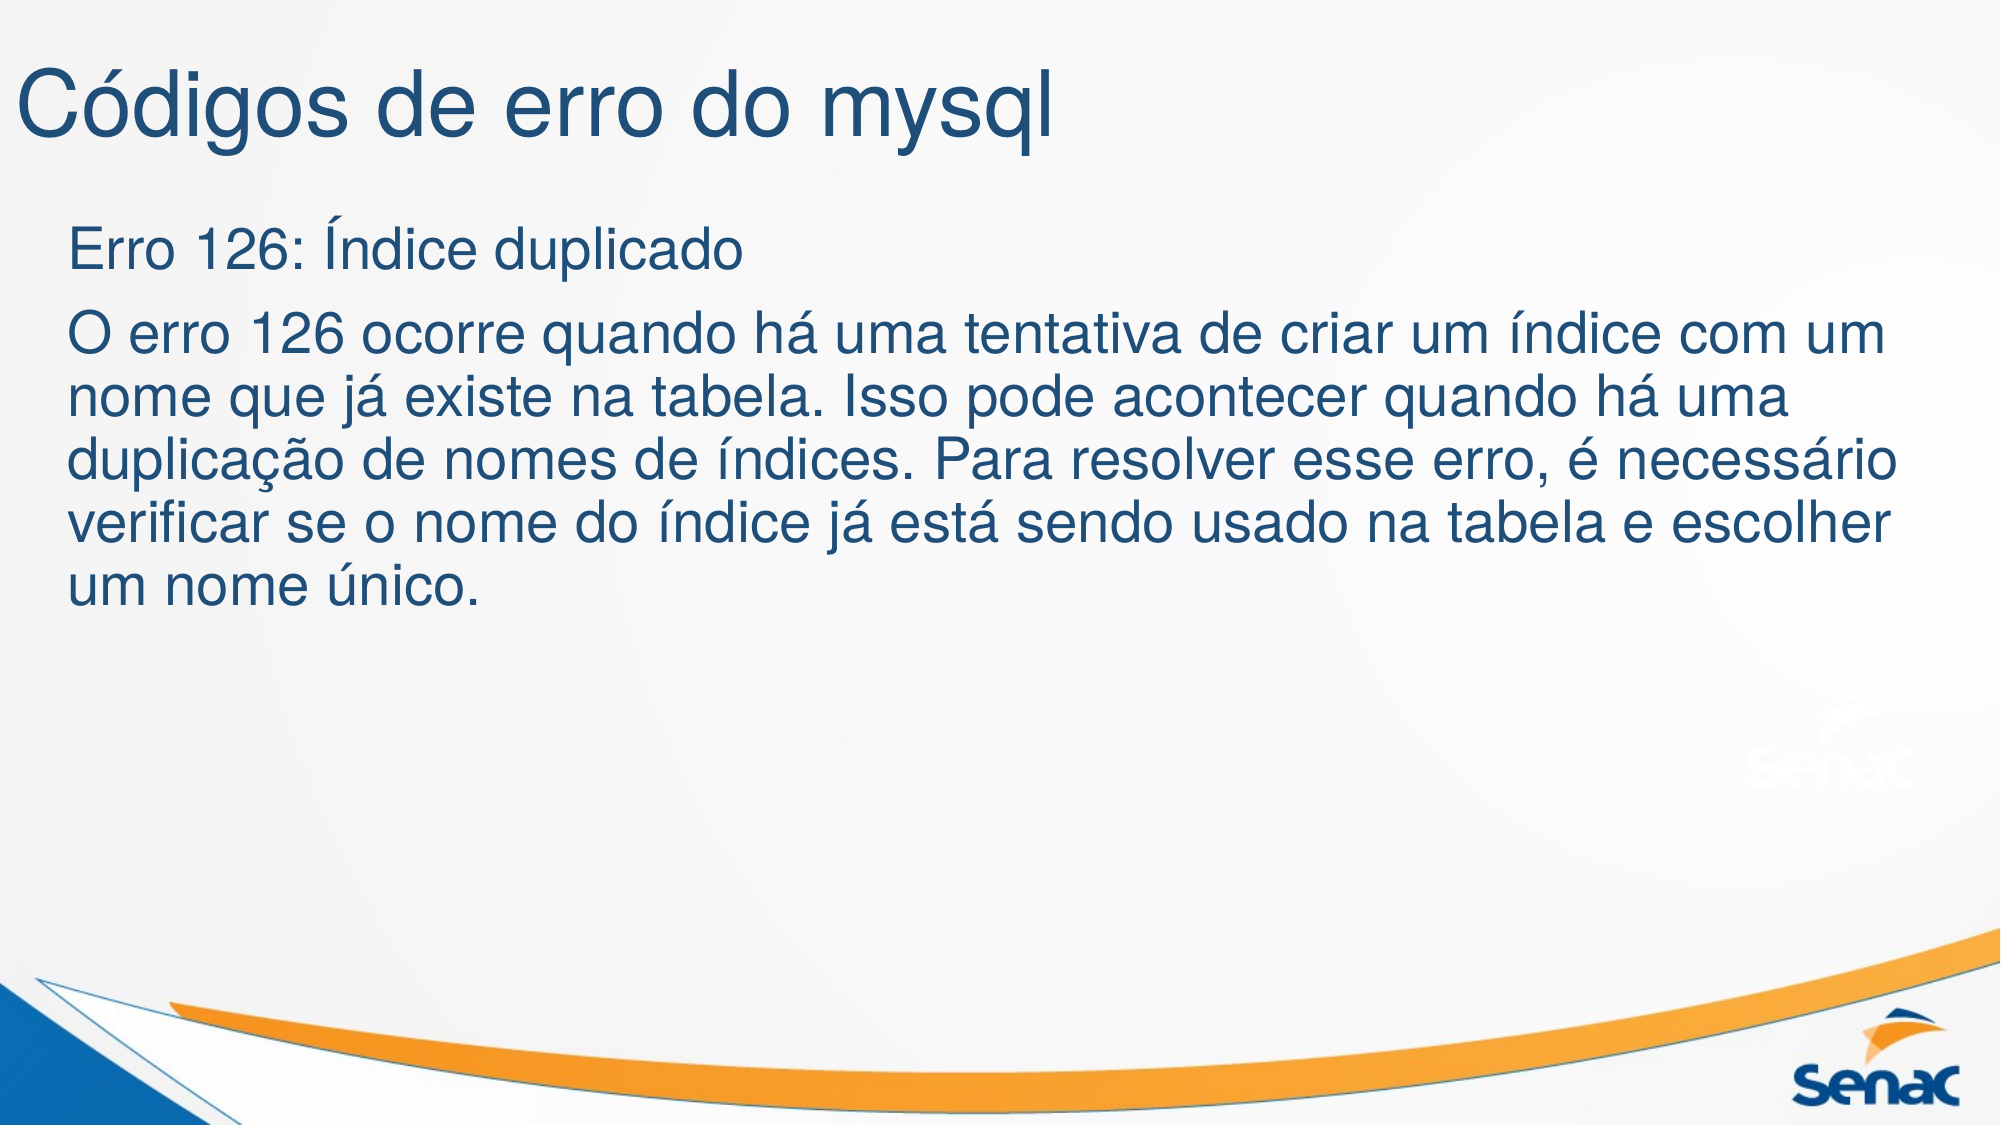

# Códigos de erro do mysql
Erro 126: Índice duplicado
O erro 126 ocorre quando há uma tentativa de criar um índice com um nome que já existe na tabela. Isso pode acontecer quando há uma duplicação de nomes de índices. Para resolver esse erro, é necessário verificar se o nome do índice já está sendo usado na tabela e escolher um nome único.